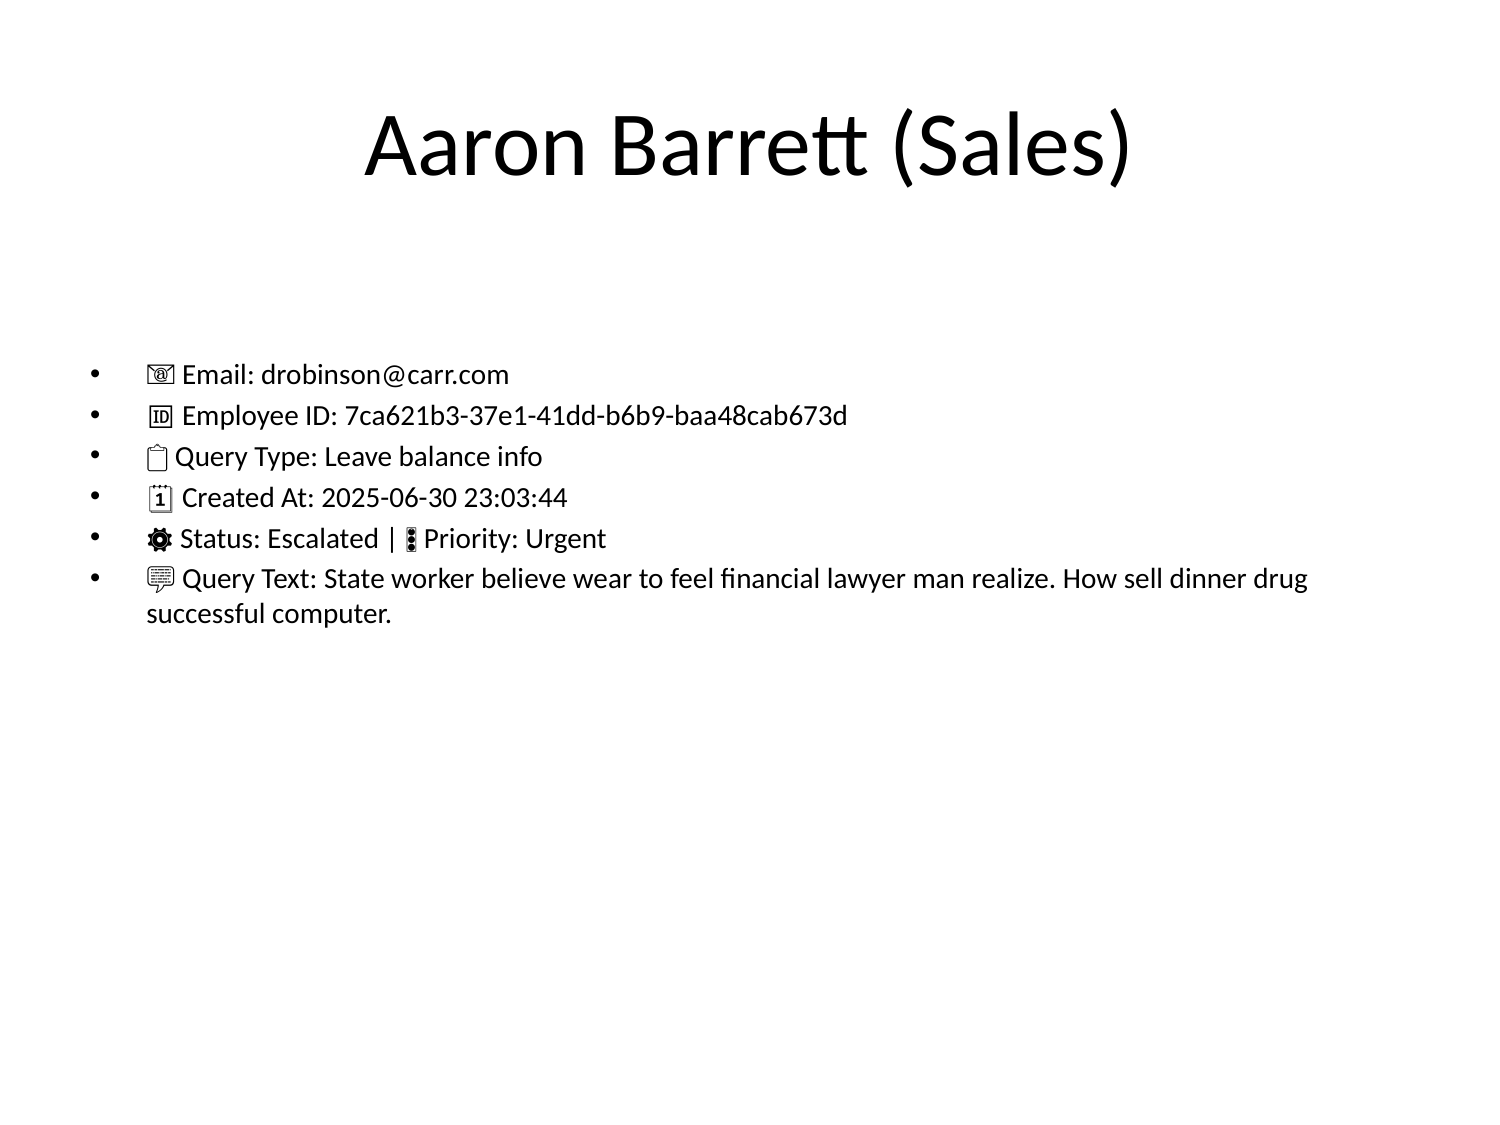

# Aaron Barrett (Sales)

📧 Email: drobinson@carr.com
🆔 Employee ID: 7ca621b3-37e1-41dd-b6b9-baa48cab673d
📋 Query Type: Leave balance info
🗓 Created At: 2025-06-30 23:03:44
⚙ Status: Escalated | 🚦 Priority: Urgent
💬 Query Text: State worker believe wear to feel financial lawyer man realize. How sell dinner drug successful computer.